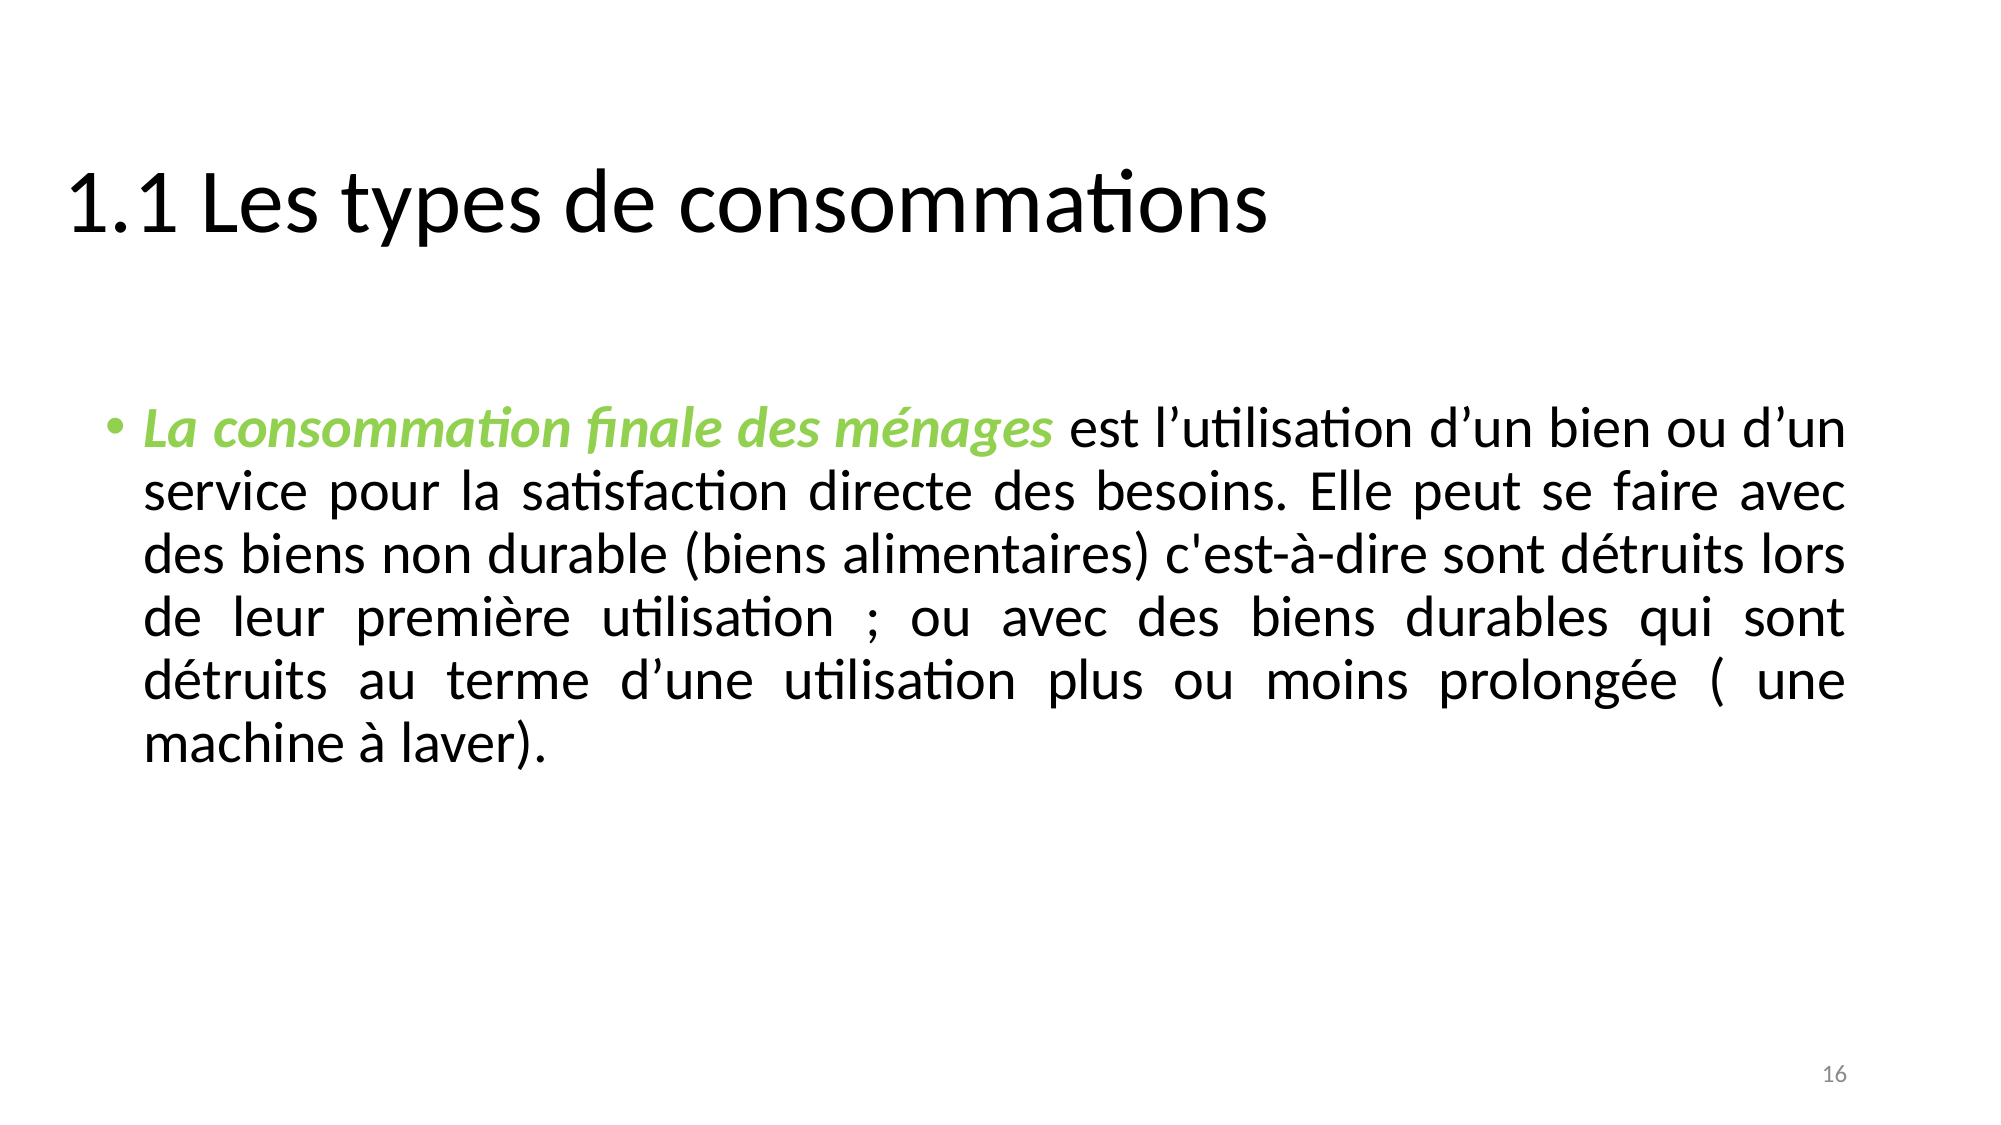

# 1.1 Les types de consommations

La consommation finale des ménages est l’utilisation d’un bien ou d’un service pour la satisfaction directe des besoins. Elle peut se faire avec des biens non durable (biens alimentaires) c'est-à-dire sont détruits lors de leur première utilisation ; ou avec des biens durables qui sont détruits au terme d’une utilisation plus ou moins prolongée ( une machine à laver).

16